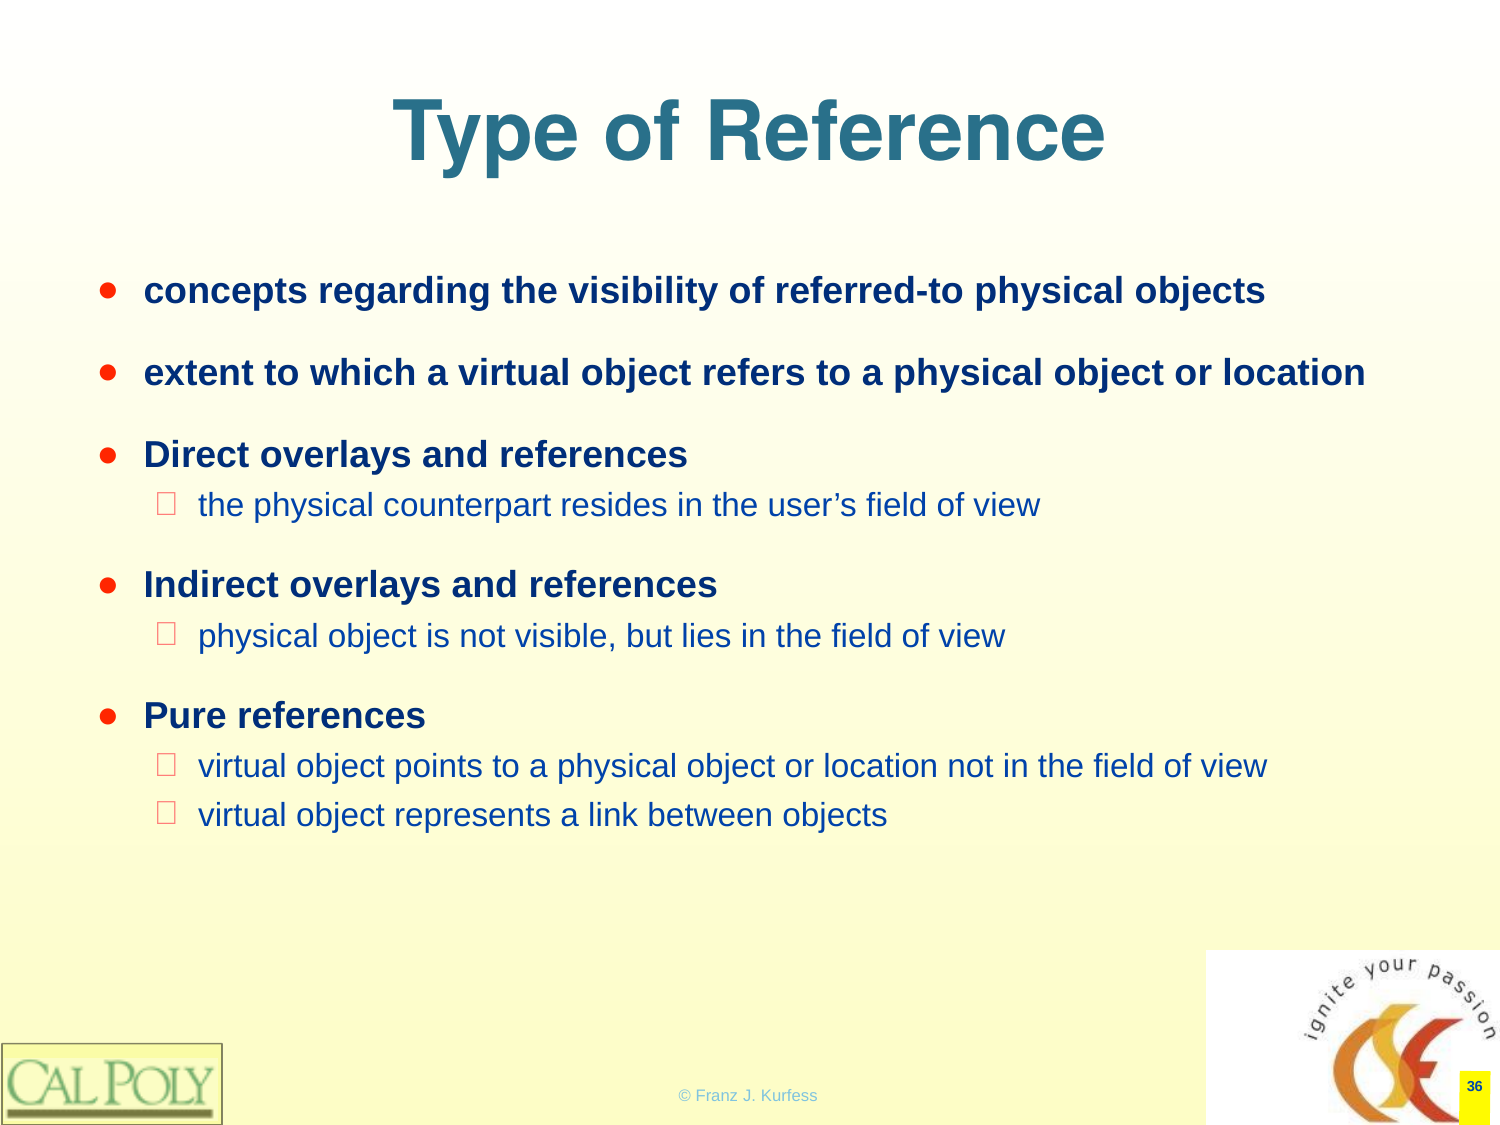

# Type of Reference
concepts regarding the visibility of referred-to physical objects
extent to which a virtual object refers to a physical object or location
Direct overlays and references
the physical counterpart resides in the user’s field of view
Indirect overlays and references
physical object is not visible, but lies in the field of view
Pure references
virtual object points to a physical object or location not in the field of view
virtual object represents a link between objects
36